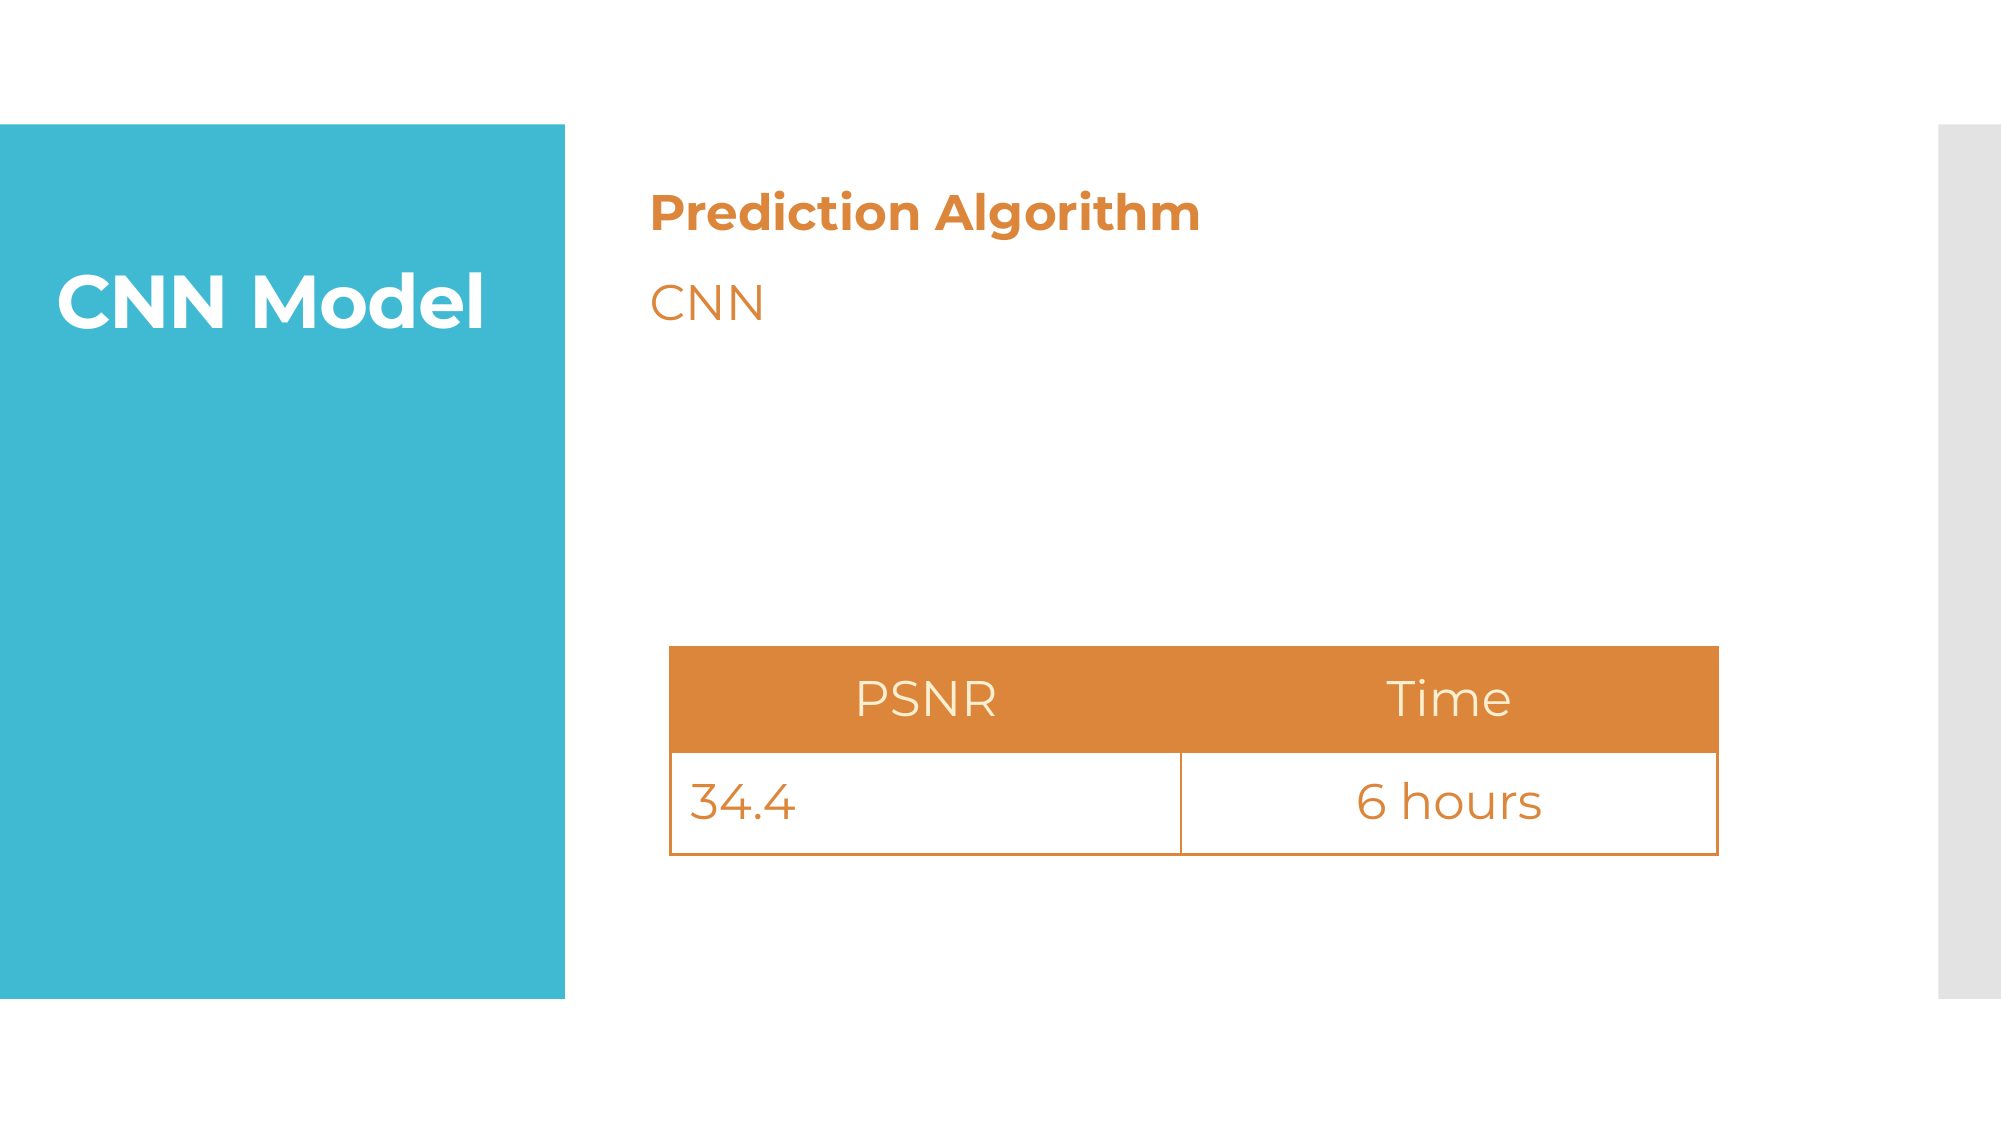

Prediction Algorithm
CNN

# CNN Model
| PSNR | Time |
| --- | --- |
| 34.4 | 6 hours |